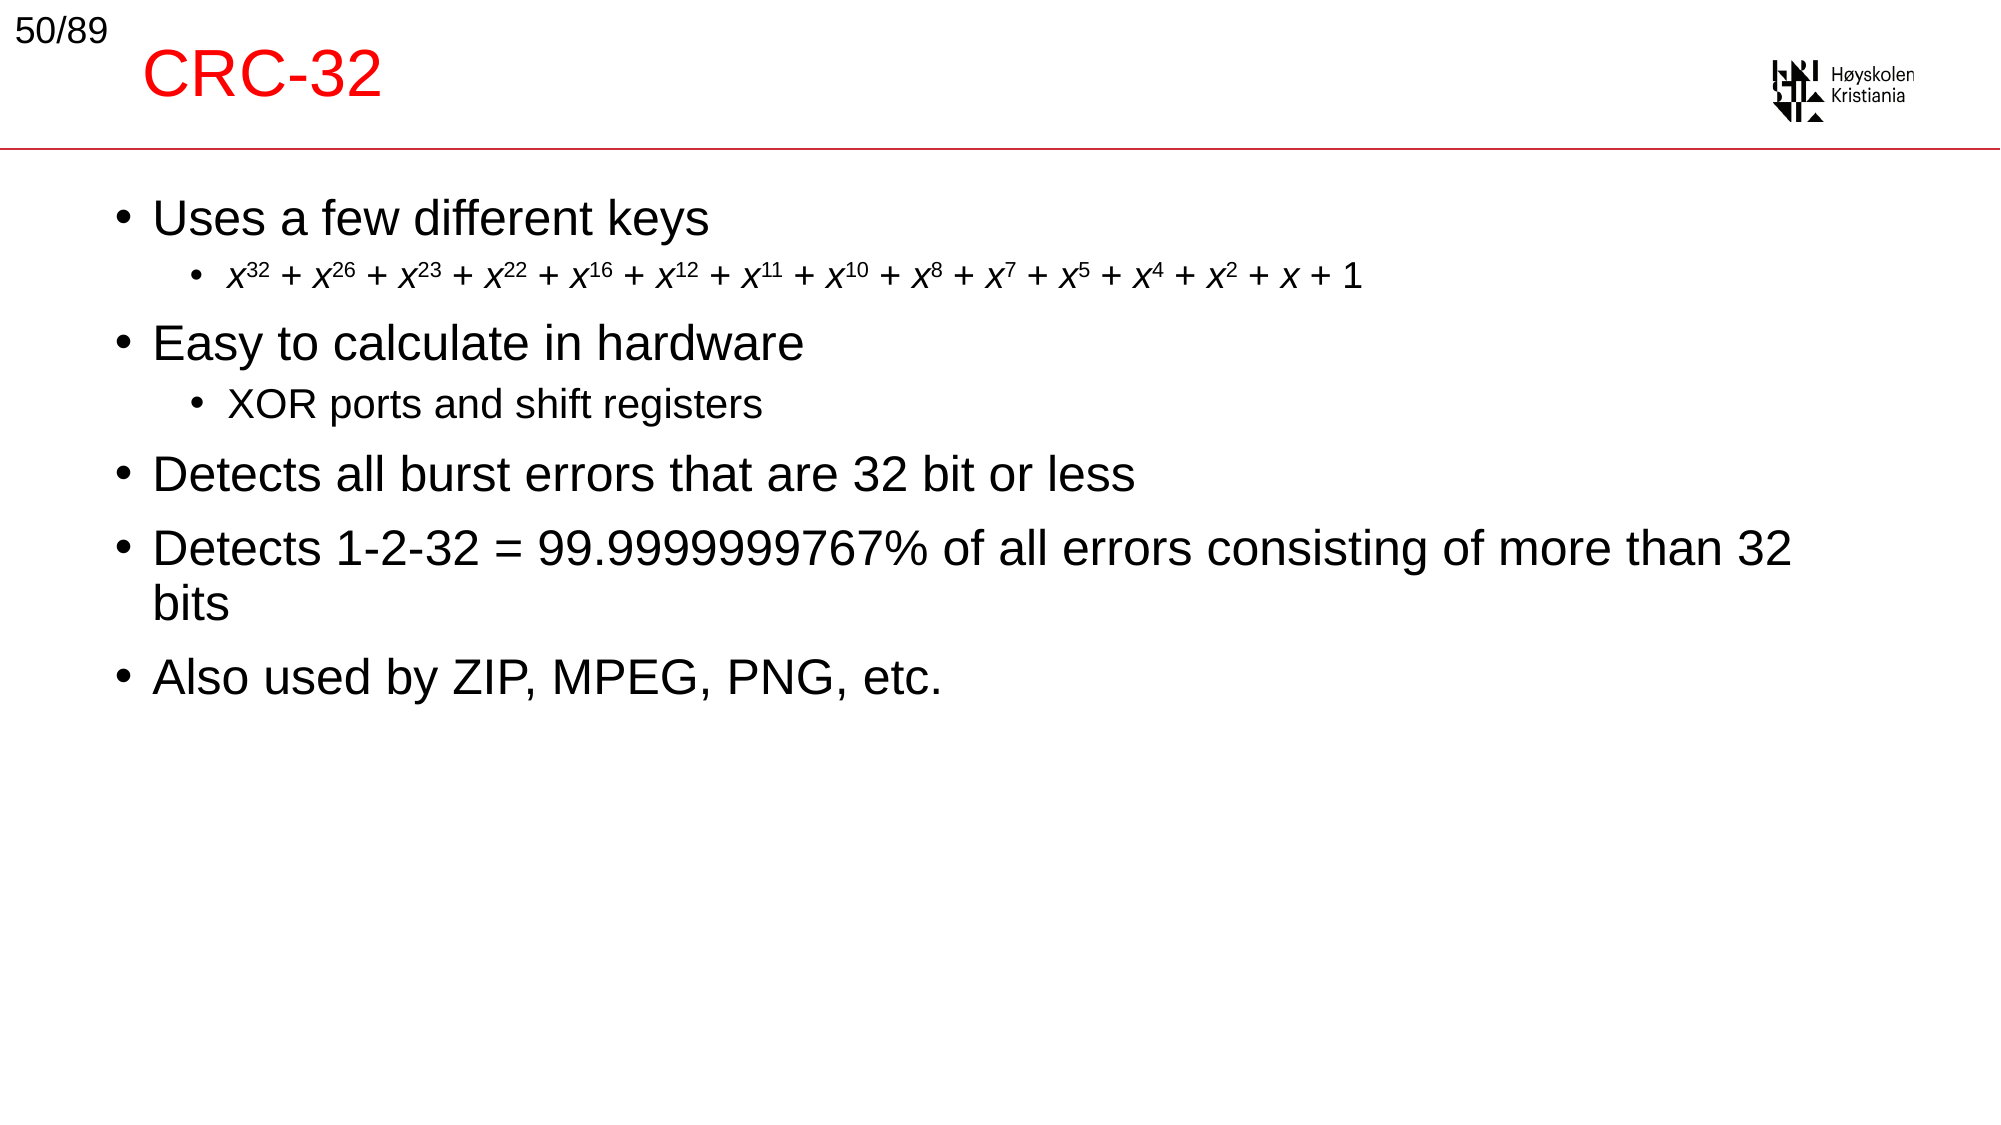

50/89
# CRC-32
Uses a few different keys
x32 + x26 + x23 + x22 + x16 + x12 + x11 + x10 + x8 + x7 + x5 + x4 + x2 + x + 1
Easy to calculate in hardware
XOR ports and shift registers
Detects all burst errors that are 32 bit or less
Detects 1-2-32 = 99.9999999767% of all errors consisting of more than 32 bits
Also used by ZIP, MPEG, PNG, etc.